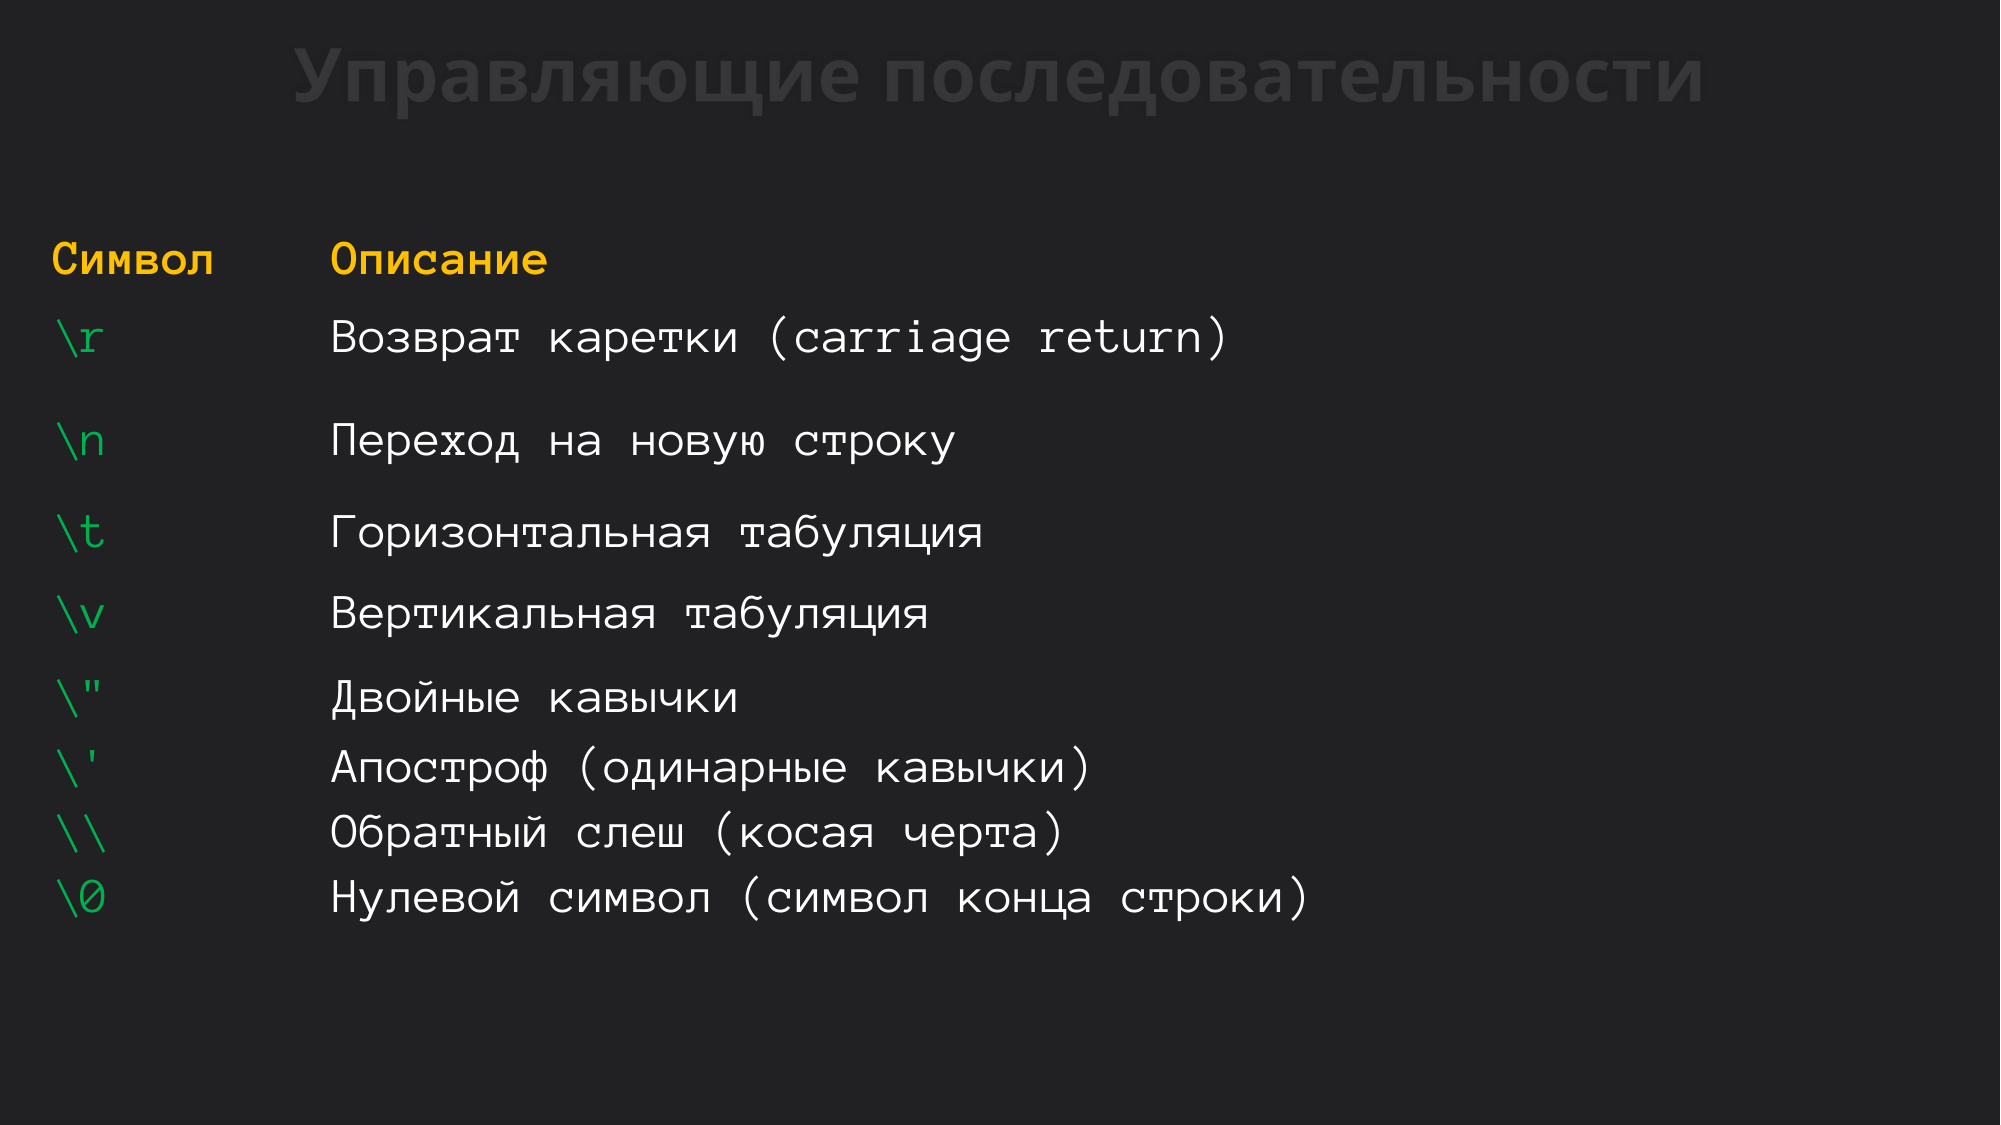

Управляющие последовательности
| Символ |  | Описание |
| --- | --- | --- |
| \r |  | Возврат каретки (carriage return) |
| \n |  | Переход на новую строку |
| \t |  | Горизонтальная табуляция |
| \v |  | Вертикальная табуляция |
| \" |  | Двойные кавычки |
| \' |  | Апостроф (одинарные кавычки) |
| \\ |  | Обратный слеш (косая черта) |
| \0 |  | Нулевой символ (символ конца строки) |